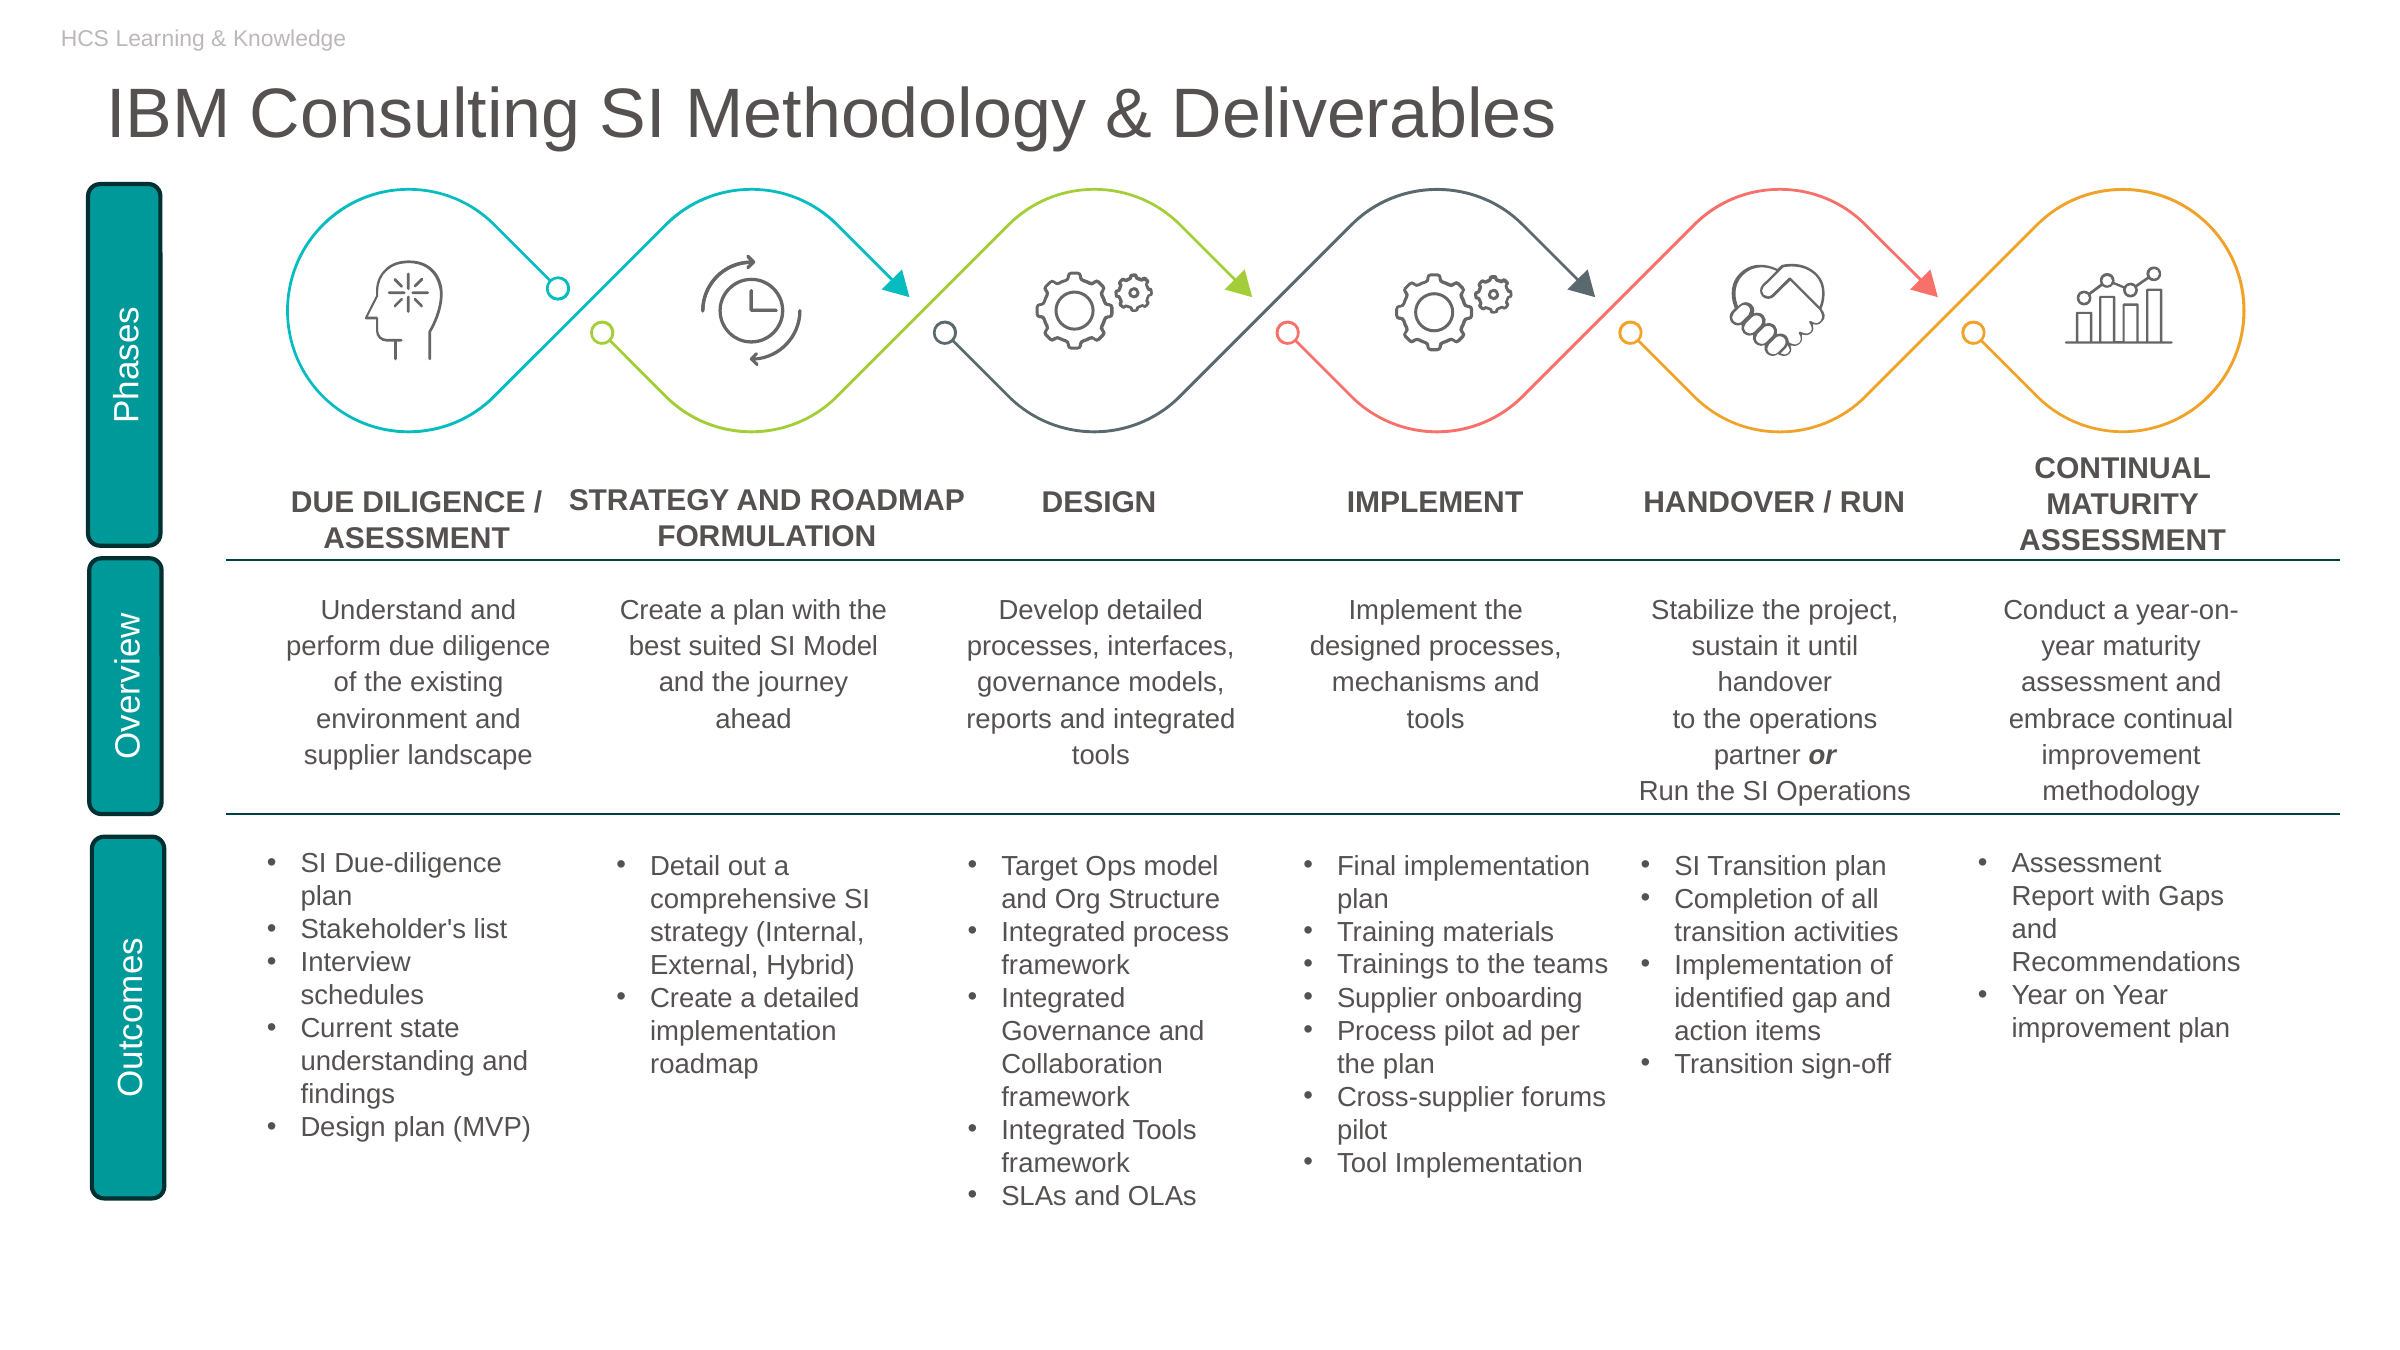

IBM Consulting SI Methodology & Deliverables

Phases
CONTINUAL MATURITY ASSESSMENT
STRATEGY AND ROADMAP FORMULATION
DESIGN
IMPLEMENT
HANDOVER / RUN
DUE DILIGENCE / ASESSMENT
Understand and perform due diligence of the existing environment and supplier landscape
Create a plan with the best suited SI Model and the journey ahead
Develop detailed processes, interfaces, governance models, reports and integrated tools

Implement the designed processes, mechanisms and tools

Stabilize the project, sustain it until handover
to the operations partner or
Run the SI Operations
Conduct a year-on-year maturity assessment and embrace continual improvement methodology
Overview
Assessment Report with Gaps and Recommendations
Year on Year improvement plan

SI Due-diligence plan
Stakeholder's list
Interview schedules
Current state understanding and findings
Design plan (MVP)

Final implementation plan
Training materials
Trainings to the teams
Supplier onboarding
Process pilot ad per the plan
Cross-supplier forums pilot
Tool Implementation

Target Ops model and Org Structure
Integrated process framework
Integrated Governance and Collaboration framework
Integrated Tools framework
SLAs and OLAs

SI Transition plan
Completion of all transition activities
Implementation of identified gap and action items
Transition sign-off
Detail out a comprehensive SI strategy (Internal, External, Hybrid)
Create a detailed implementation roadmap

Outcomes